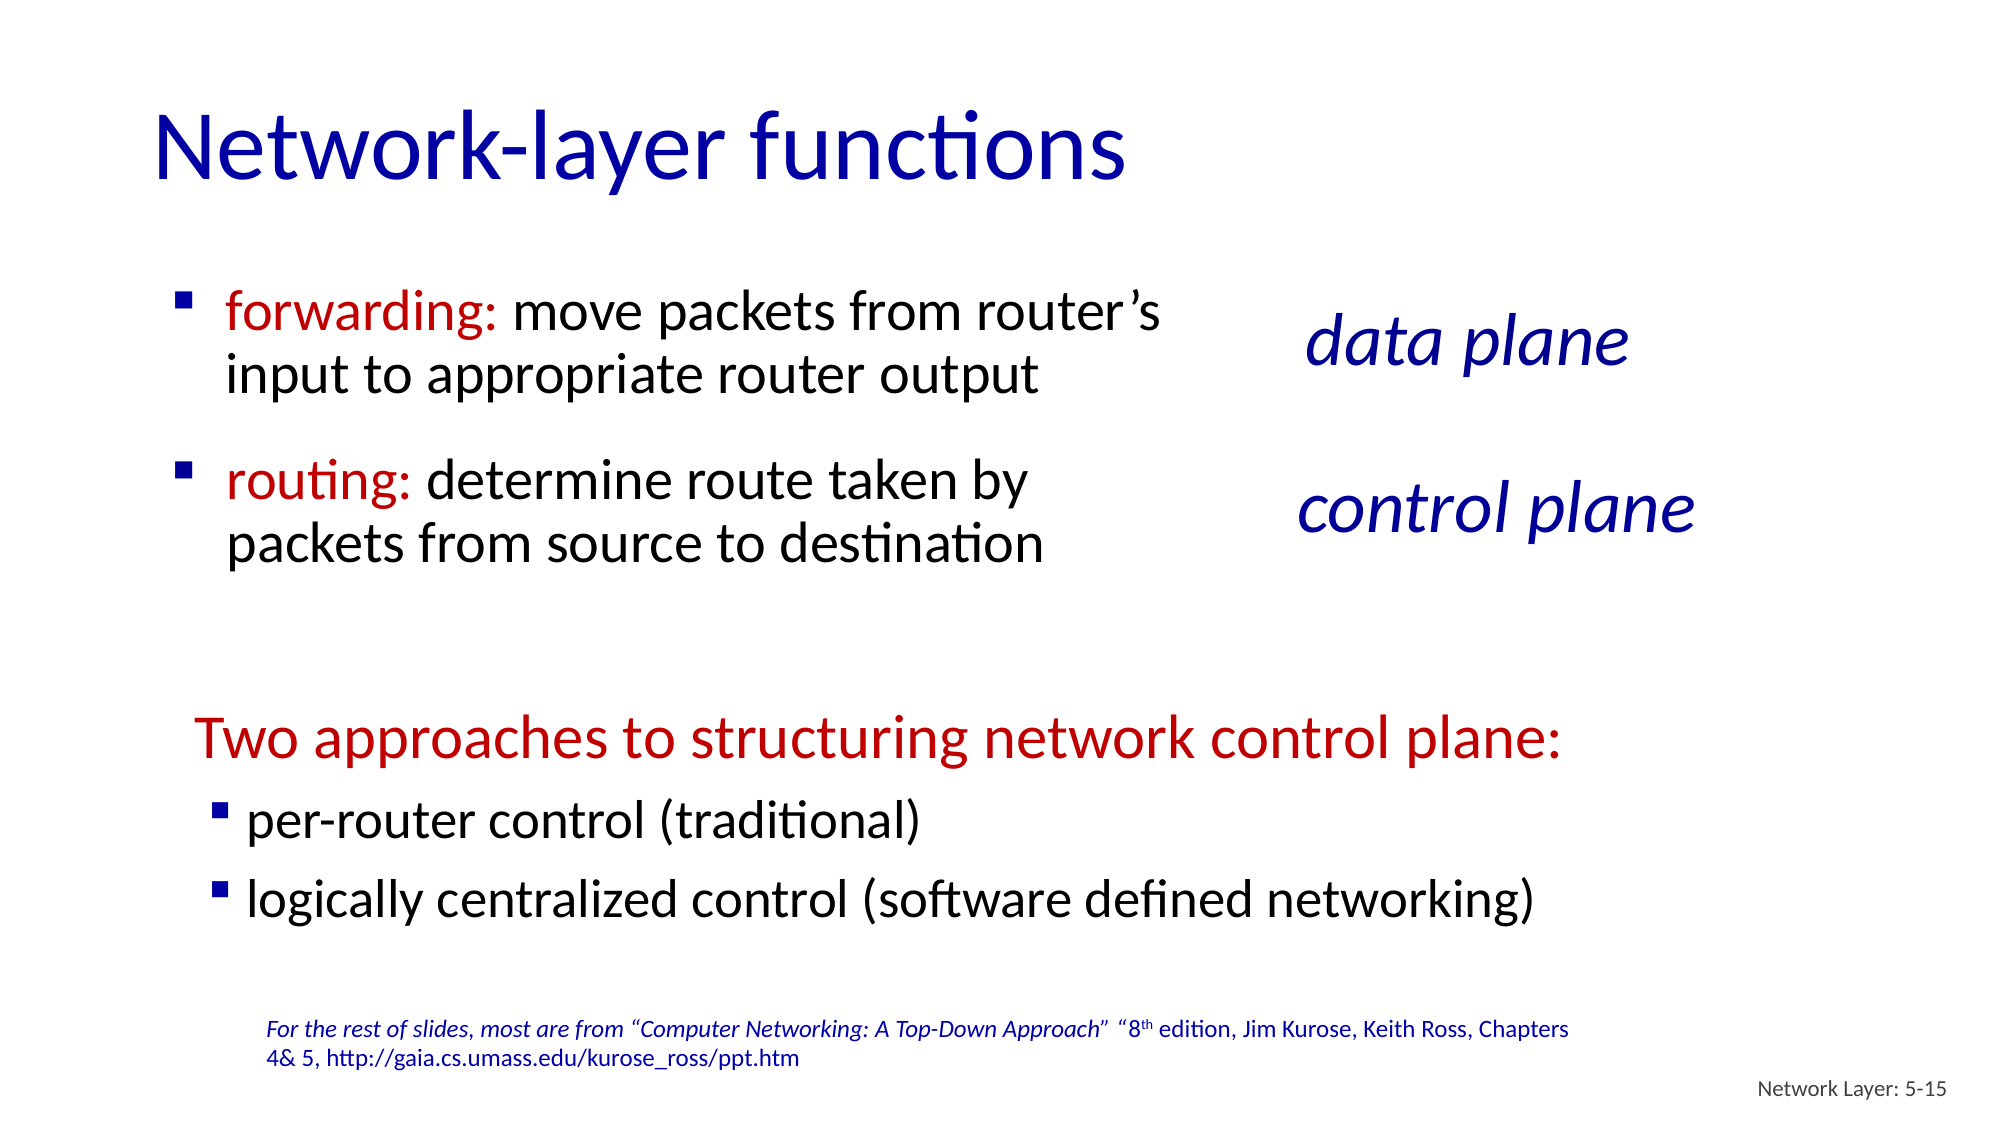

# Network-layer functions
forwarding: move packets from router’s input to appropriate router output

data plane

routing: determine route taken by packets from source to destination

control plane

Two approaches to structuring network control plane:
per-router control (traditional)
logically centralized control (software defined networking)

For the rest of slides, most are from “Computer Networking: A Top-Down Approach” “8th edition, Jim Kurose, Keith Ross, Chapters 4& 5, http://gaia.cs.umass.edu/kurose_ross/ppt.htm
Network Layer: 5-15